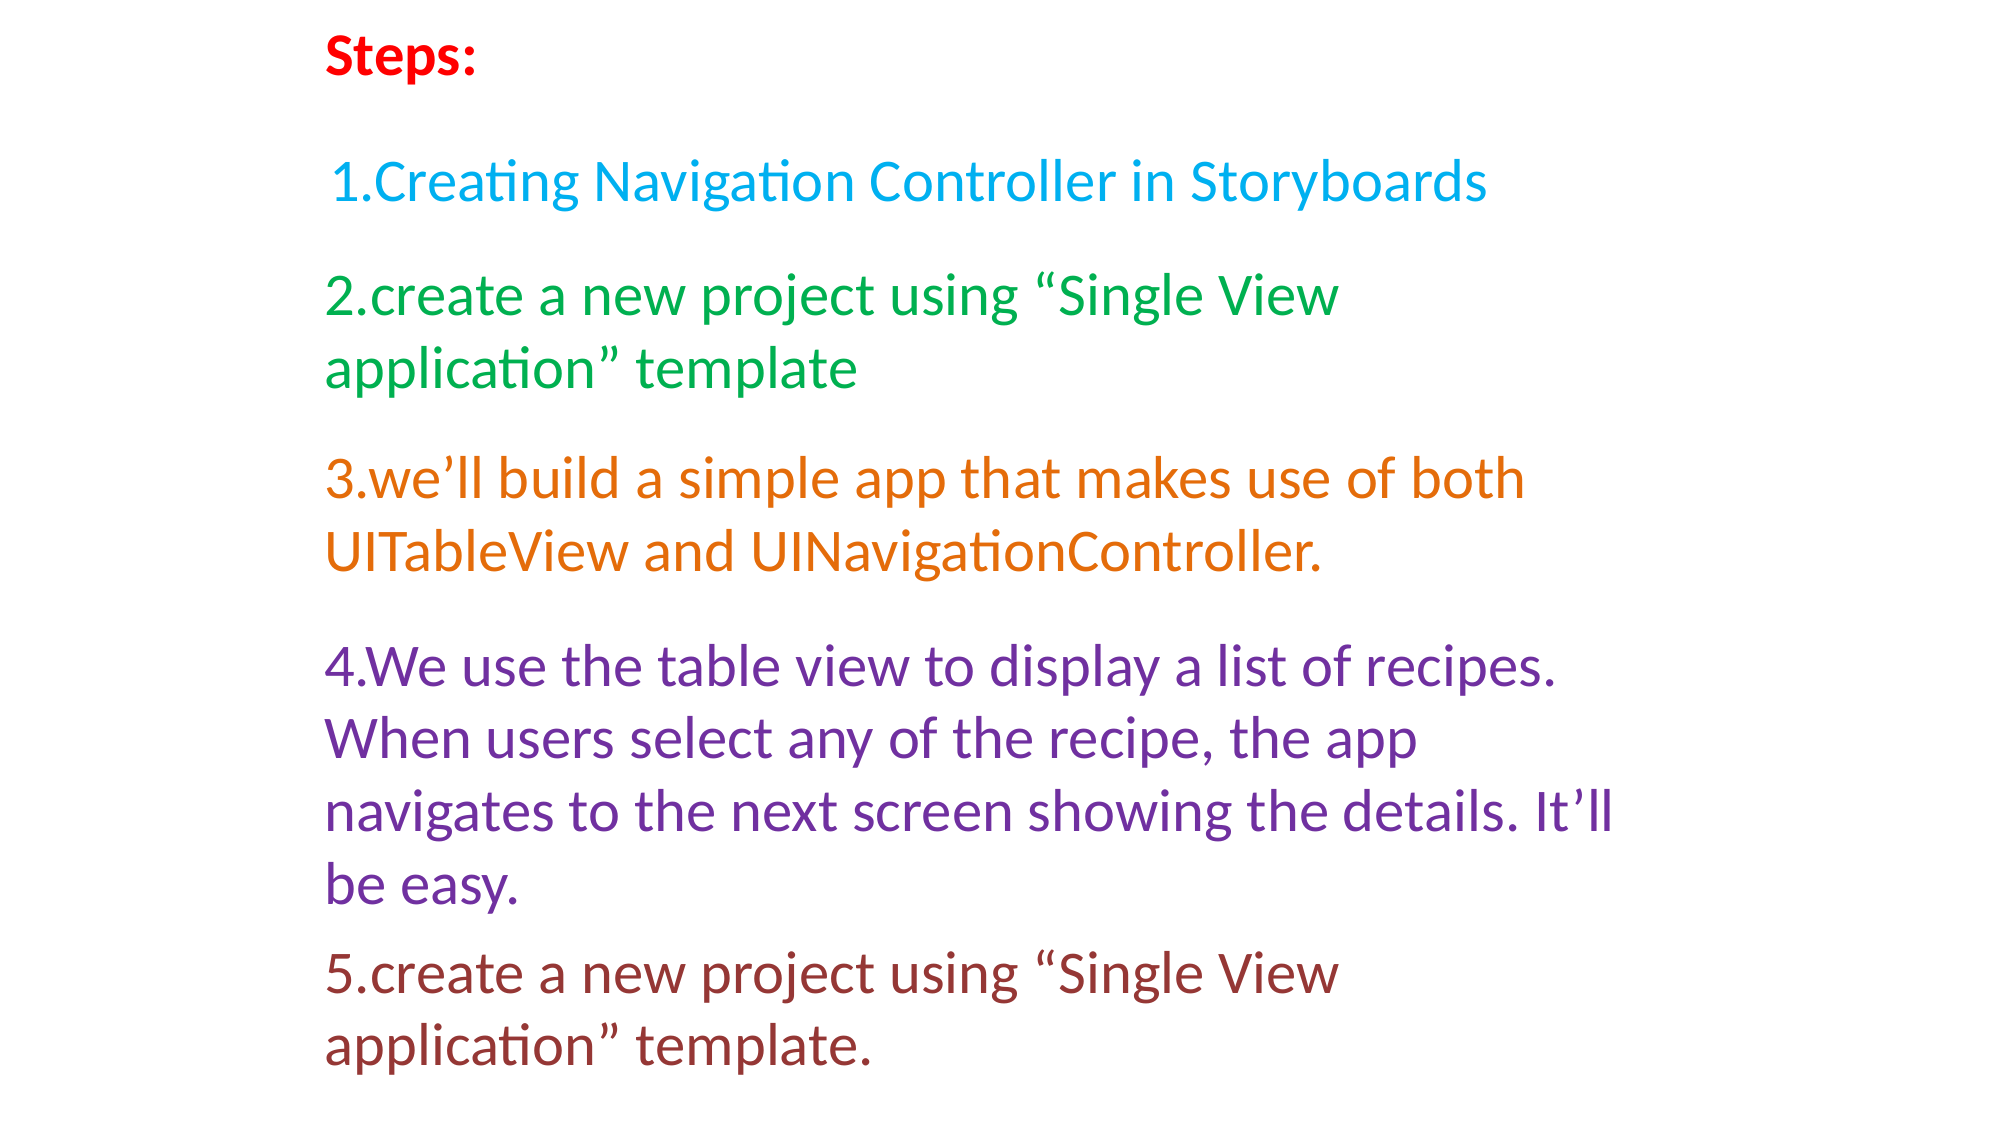

Steps:
1.Creating Navigation Controller in Storyboards
2.create a new project using “Single View application” template
3.we’ll build a simple app that makes use of both UITableView and UINavigationController.
4.We use the table view to display a list of recipes. When users select any of the recipe, the app navigates to the next screen showing the details. It’ll be easy.
5.create a new project using “Single View application” template.